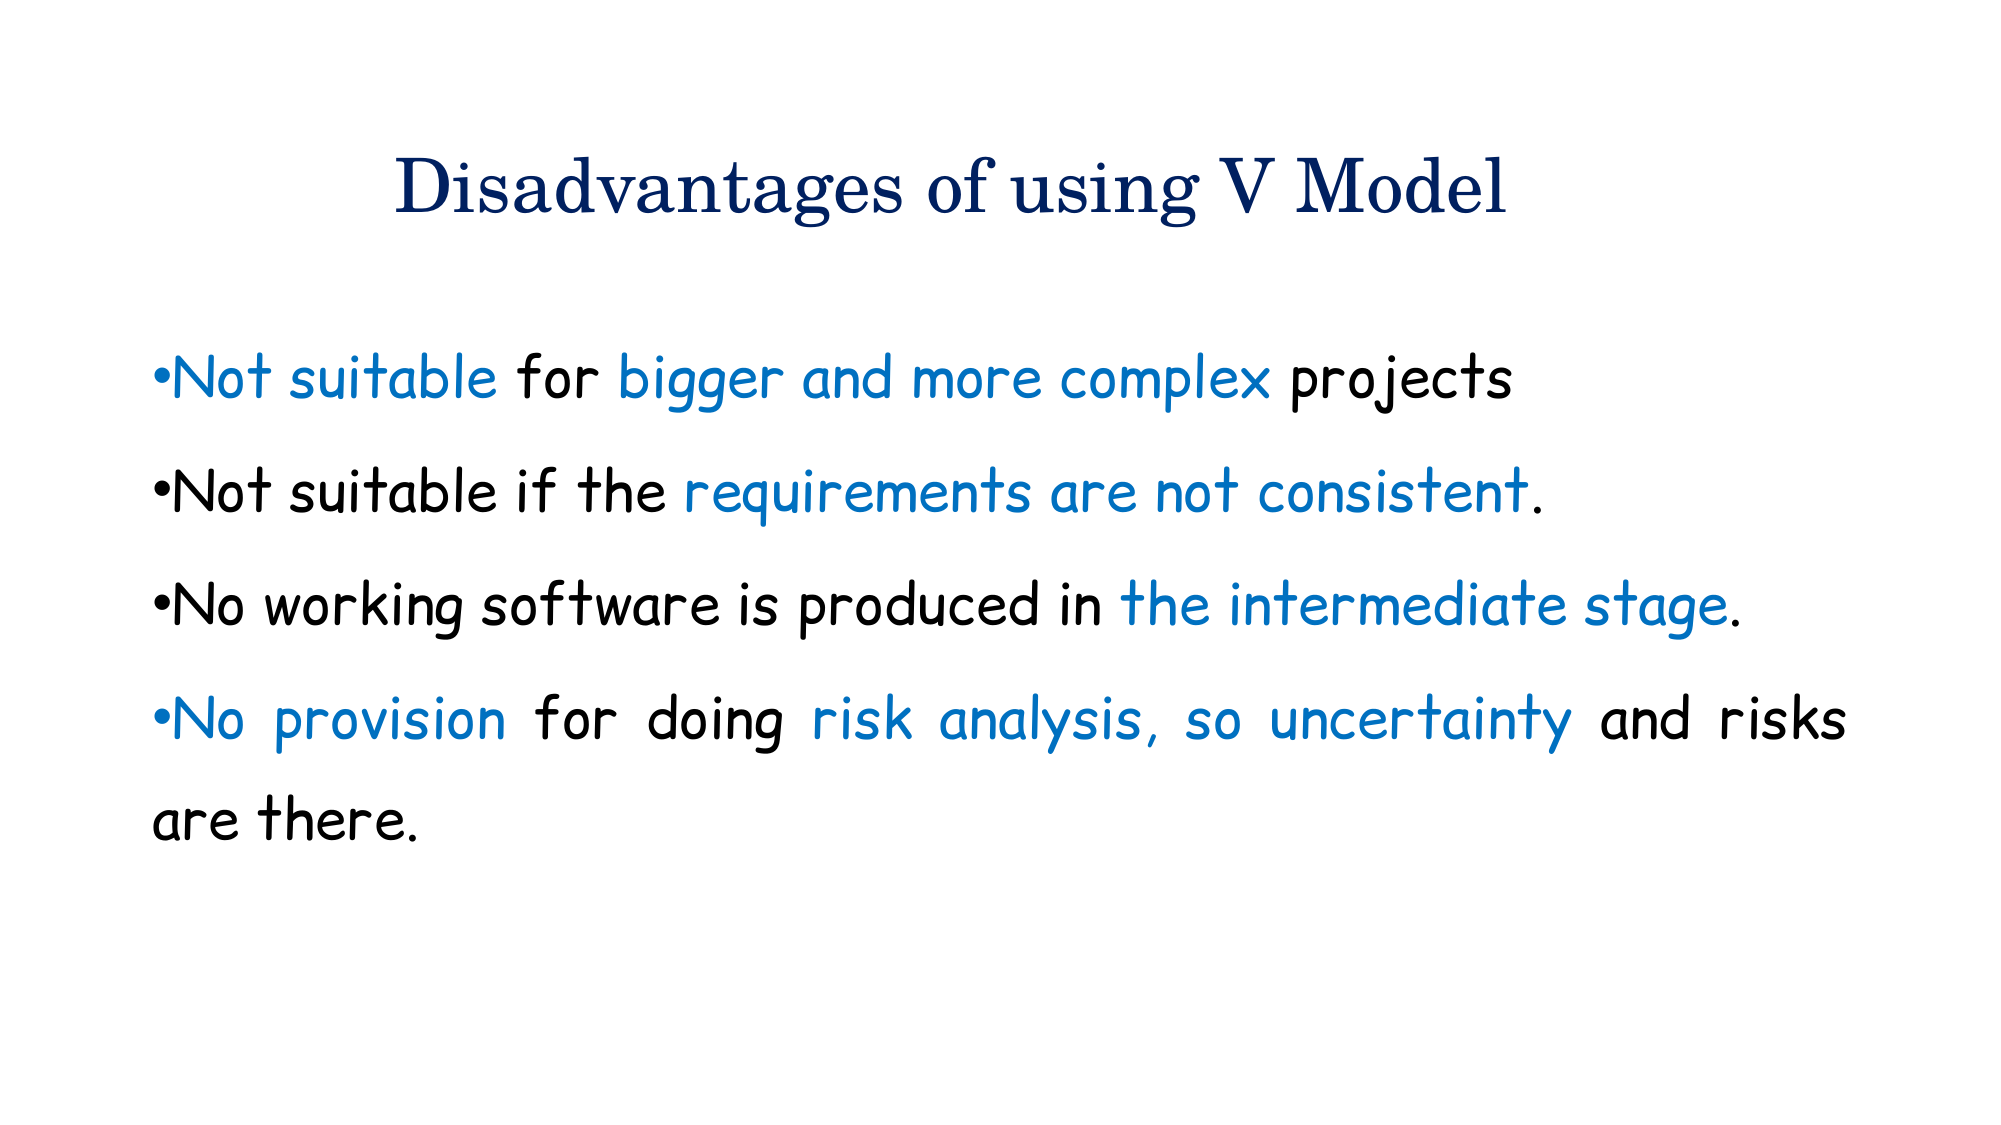

# Disadvantages of using V Model
Not suitable for bigger and more complex projects
Not suitable if the requirements are not consistent.
No working software is produced in the intermediate stage.
No provision for doing risk analysis, so uncertainty and risks are there.